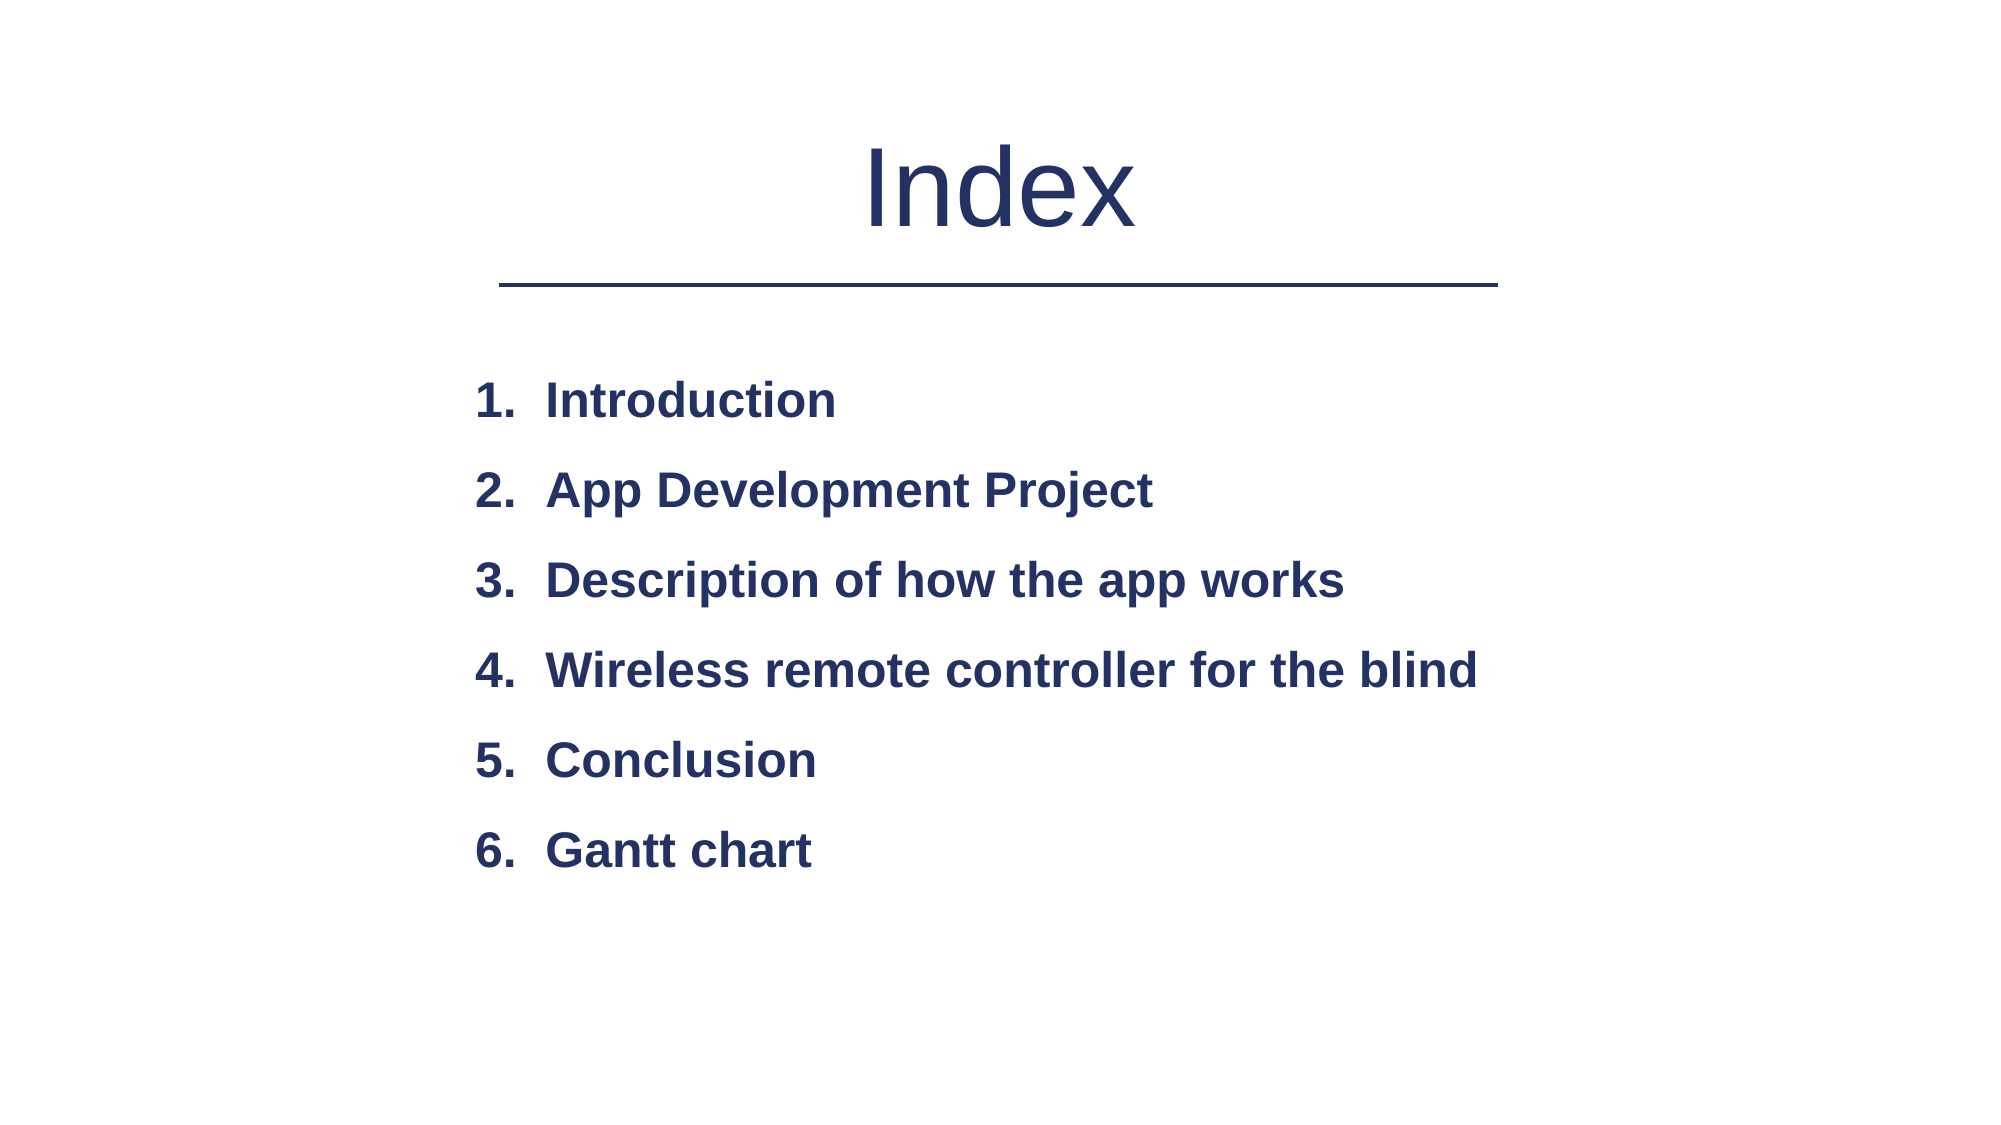

# Index
 Introduction
 App Development Project
 Description of how the app works
 Wireless remote controller for the blind
 Conclusion
 Gantt chart